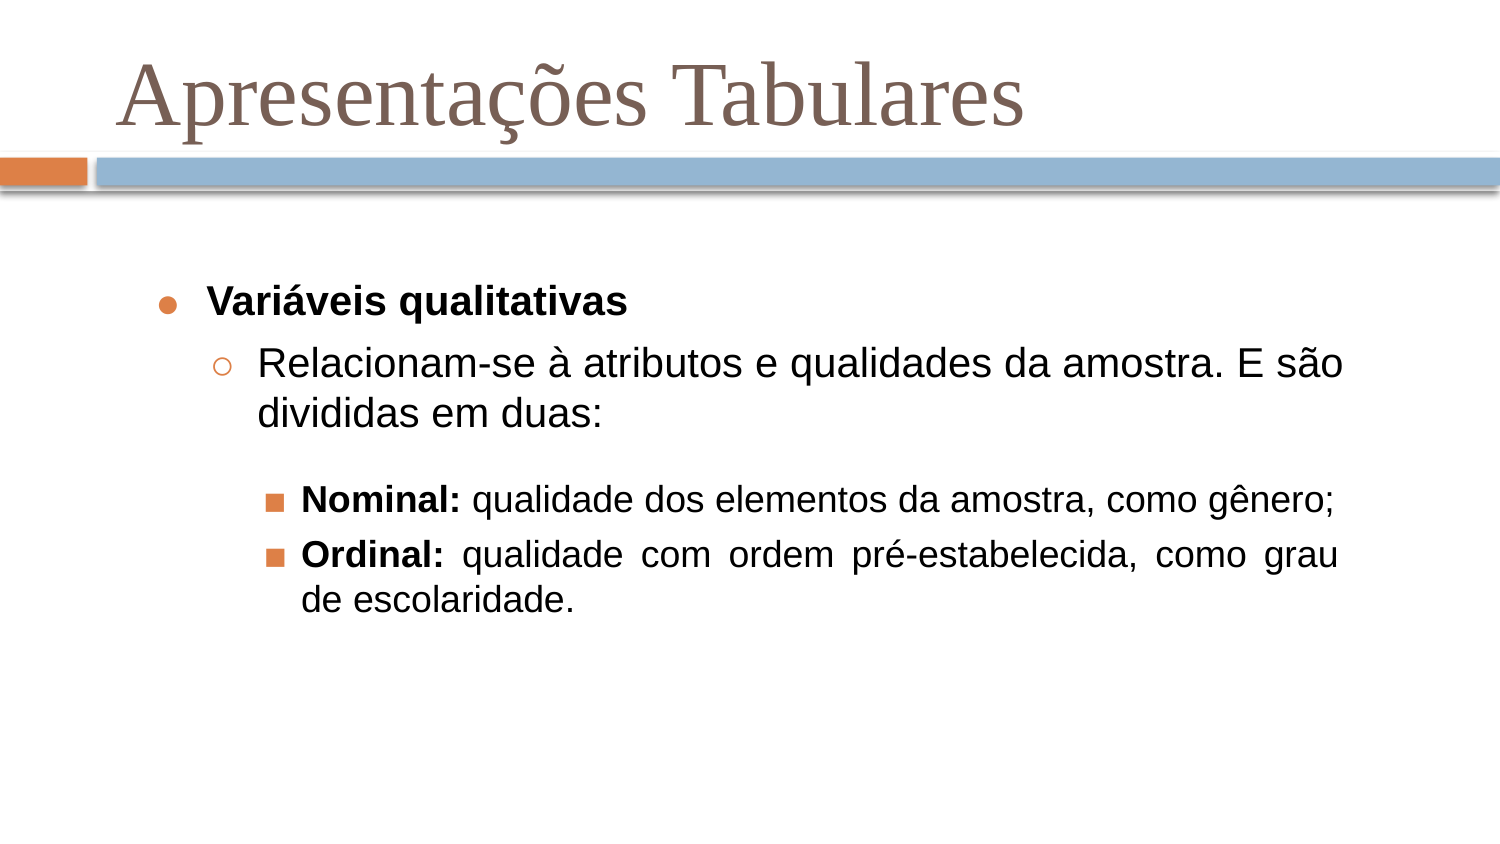

Apresentações Tabulares

Variáveis qualitativas
Relacionam-se à atributos e qualidades da amostra. E são divididas em duas:

Nominal: qualidade dos elementos da amostra, como gênero;
Ordinal: qualidade com ordem pré-estabelecida, como grau de escolaridade.